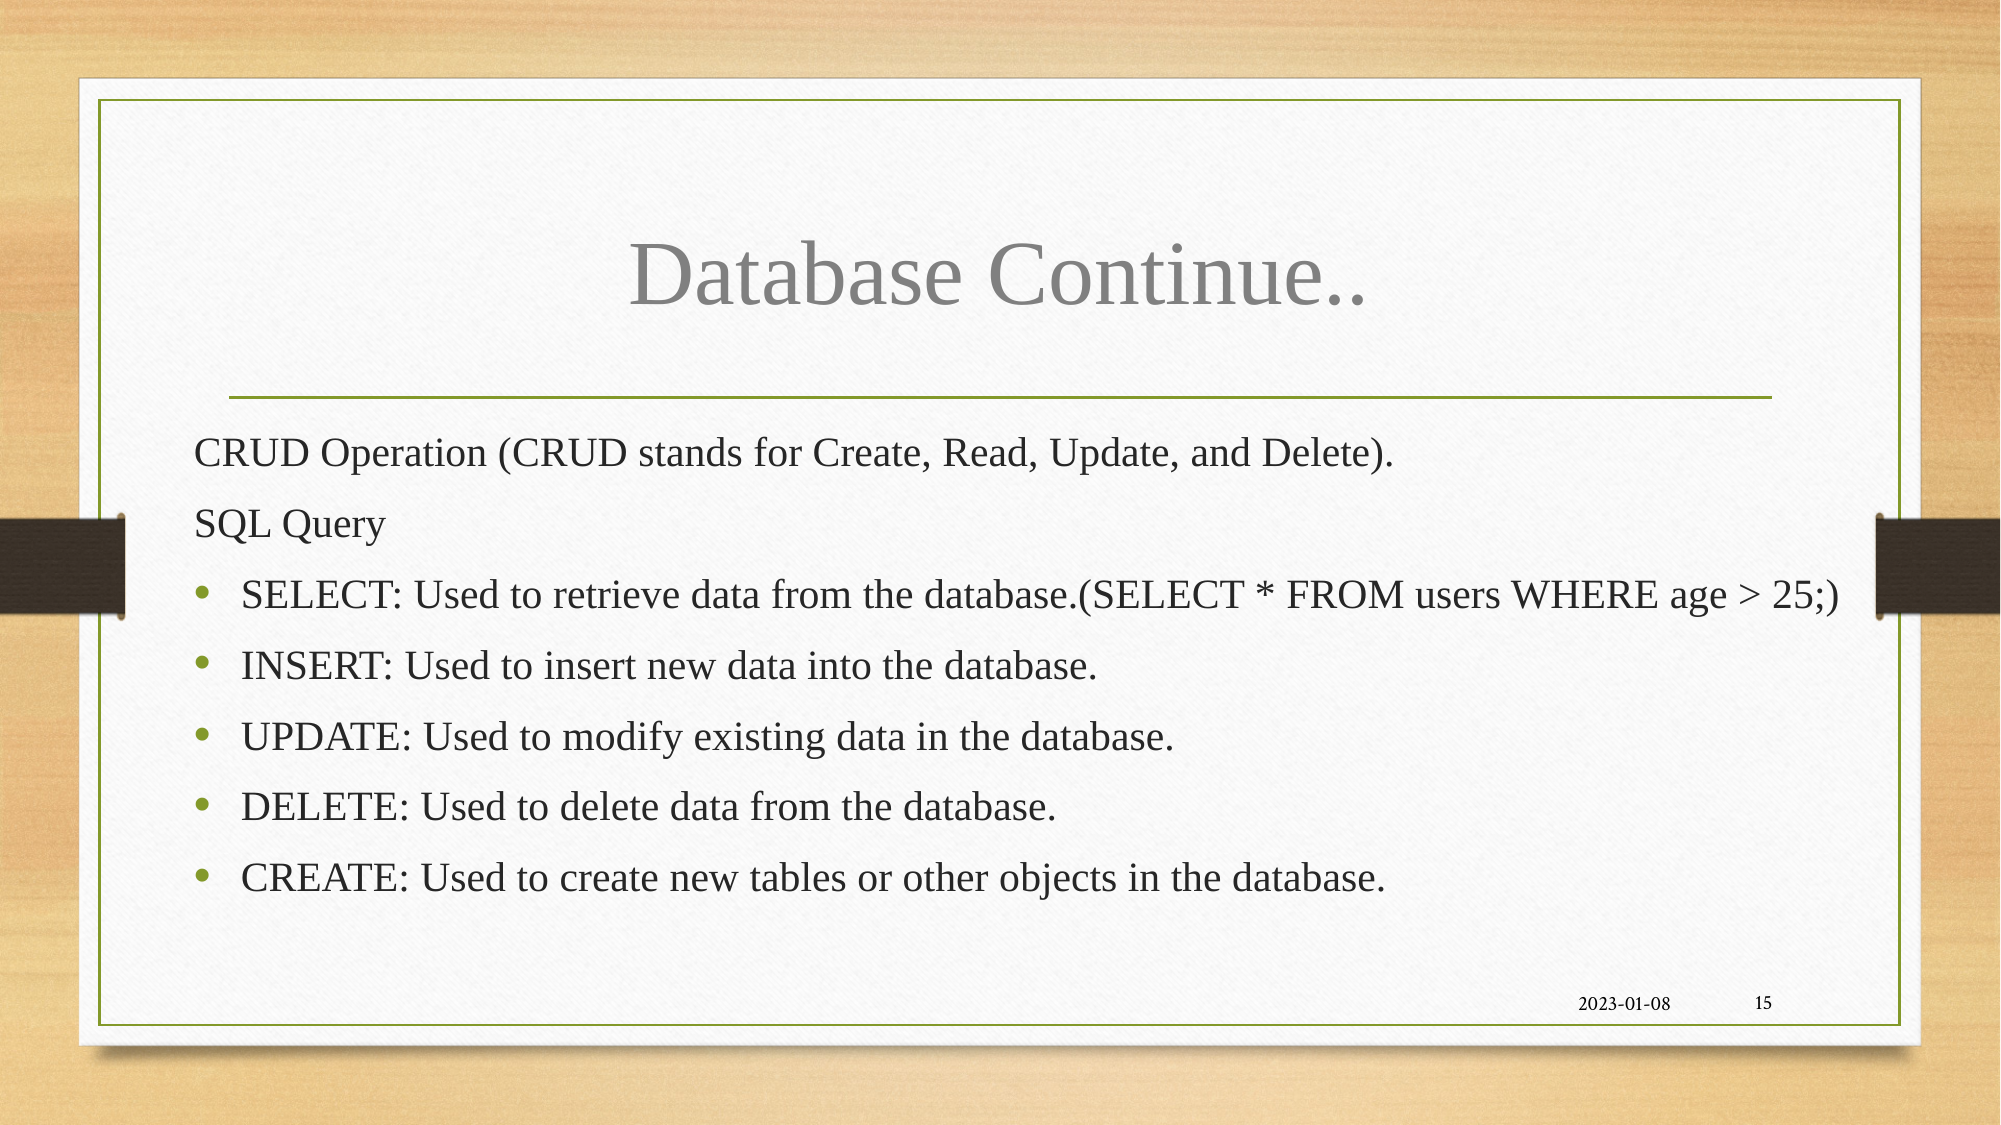

# Database Continue..
CRUD Operation (CRUD stands for Create, Read, Update, and Delete).
SQL Query
SELECT: Used to retrieve data from the database.(SELECT * FROM users WHERE age > 25;)
INSERT: Used to insert new data into the database.
UPDATE: Used to modify existing data in the database.
DELETE: Used to delete data from the database.
CREATE: Used to create new tables or other objects in the database.
2023-01-08
15